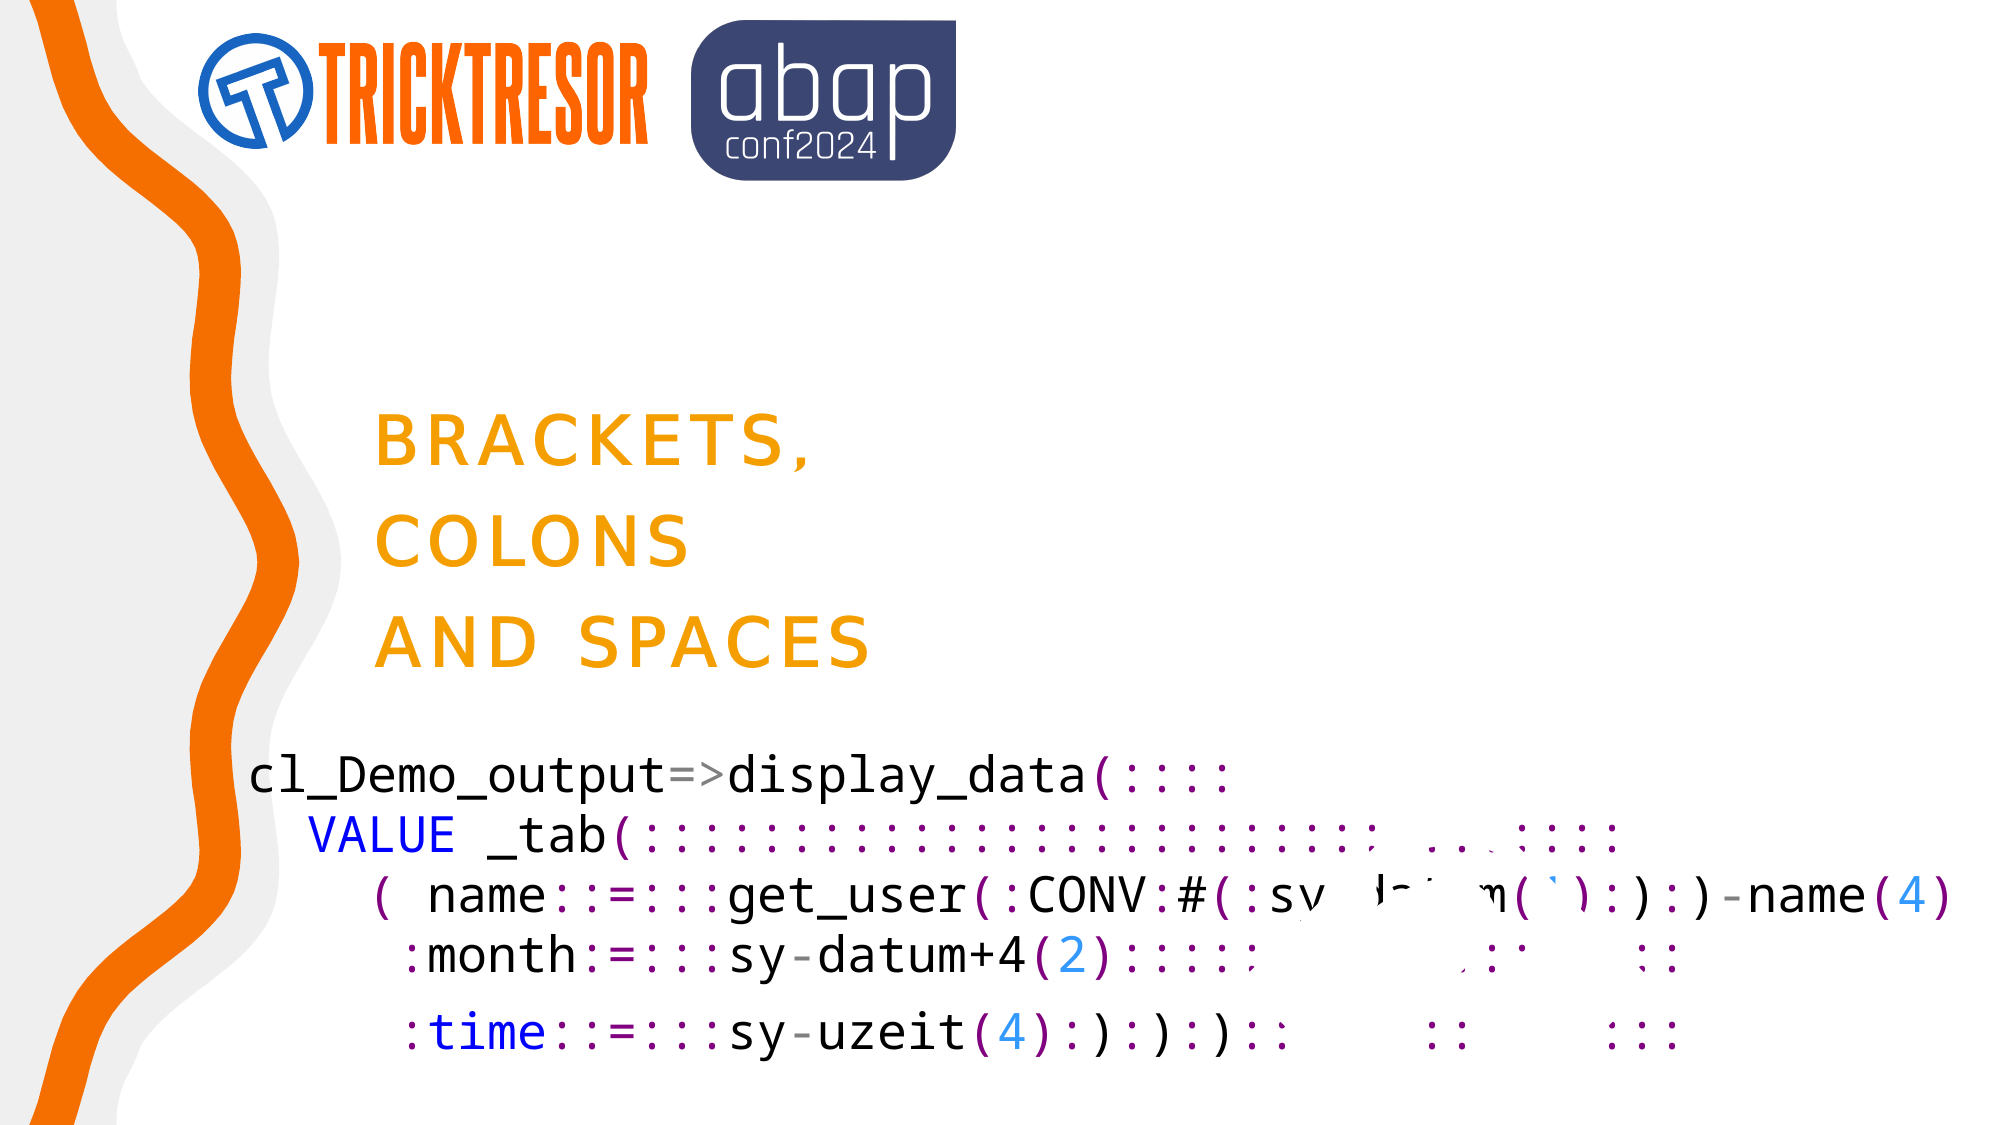

🤠
Brackets,
COLONS
And Spaces
cl_Demo_output=>display_data(::::
  VALUE _tab(:::::::::::::::::::::::::::::::::
    ( name::=:::get_user(:CONV:#(:sy-datum(1):):)-name(4)
     :month:=:::sy-datum+4(2):::::::::::::::::::
     :time::=:::sy-uzeit(4):):):)::::::::.::::::